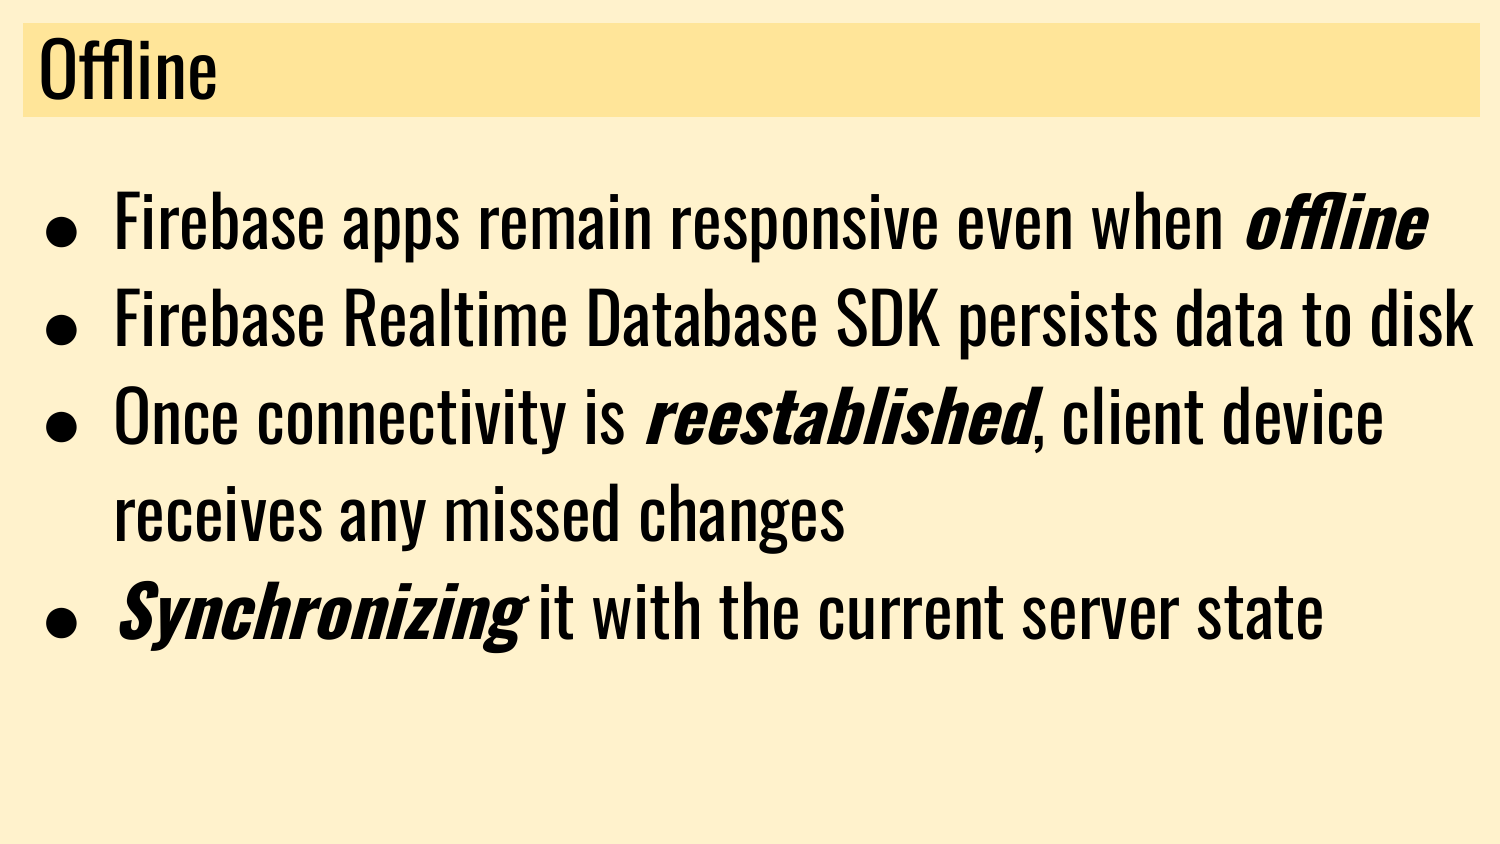

# Offline
Firebase apps remain responsive even when offline
Firebase Realtime Database SDK persists data to disk
Once connectivity is reestablished, client device receives any missed changes
Synchronizing it with the current server state